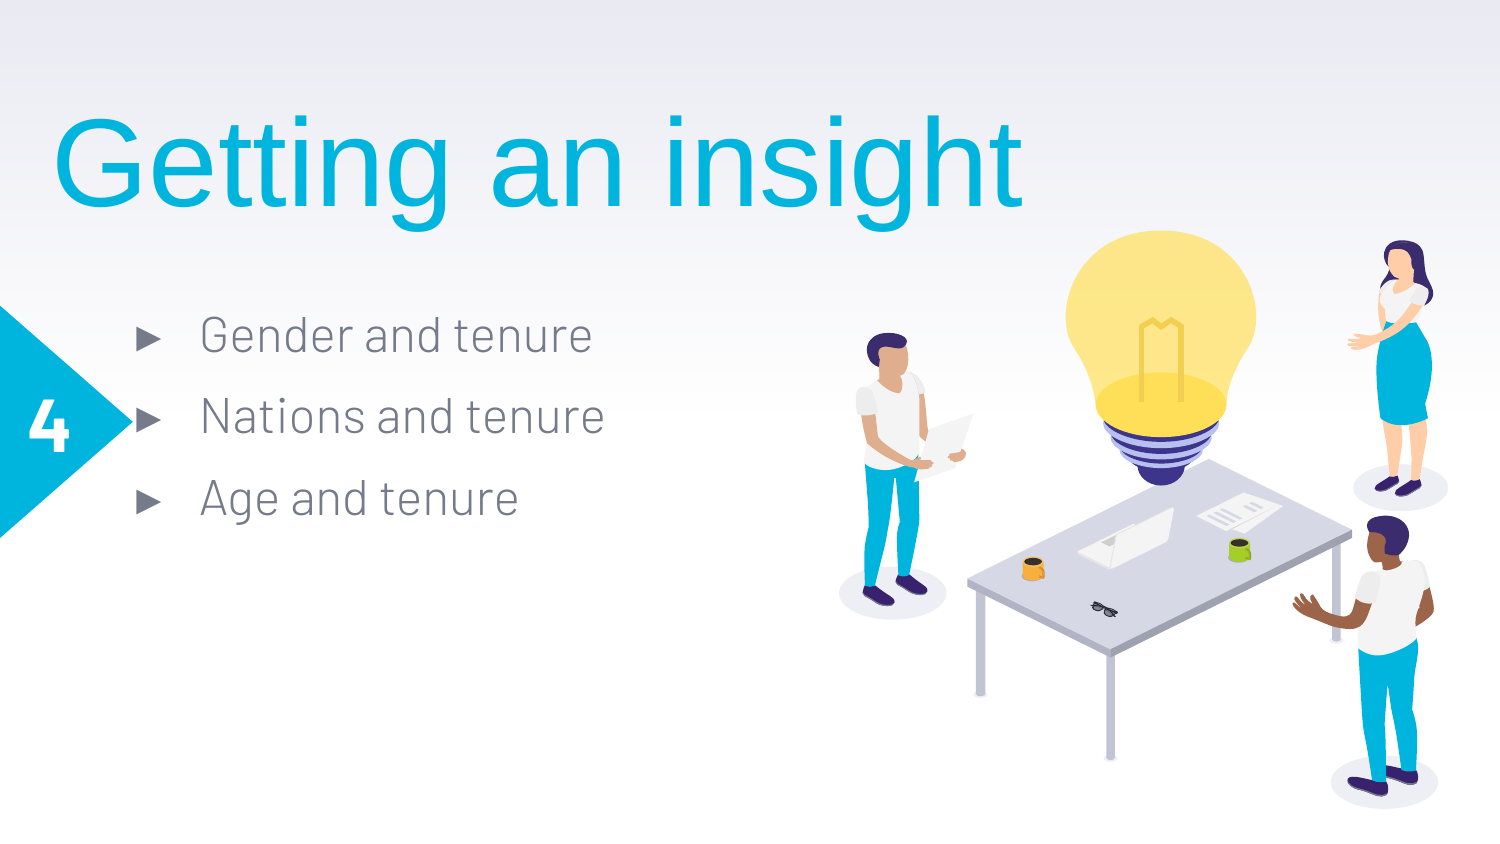

Getting an insight

Gender and tenure
Nations and tenure
Age and tenure

4